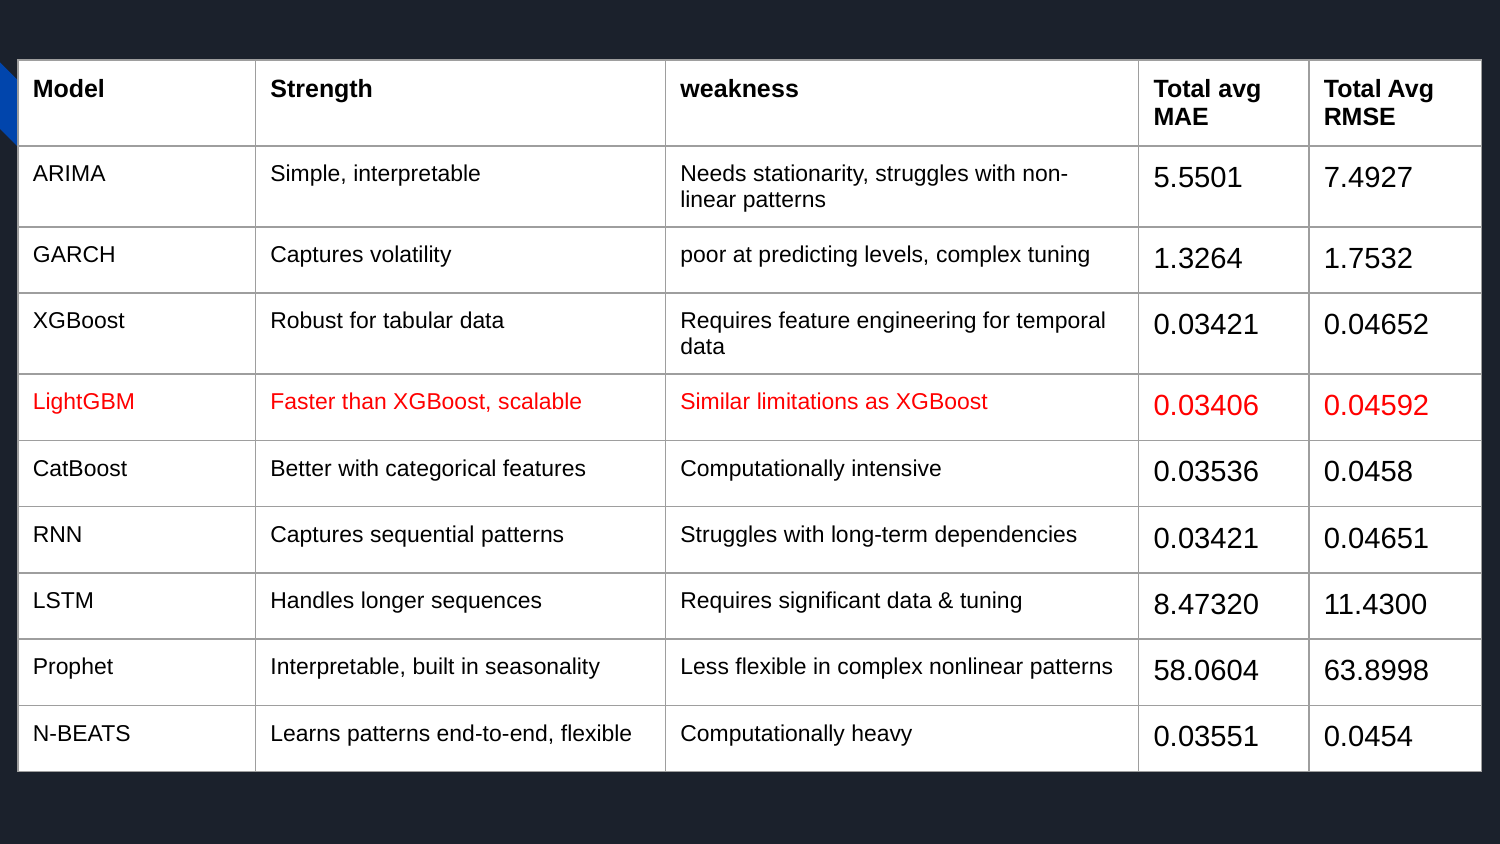

| Model | Strength | weakness | Total avg MAE | Total Avg RMSE |
| --- | --- | --- | --- | --- |
| ARIMA | Simple, interpretable | Needs stationarity, struggles with non-linear patterns | 5.5501 | 7.4927 |
| GARCH | Captures volatility | poor at predicting levels, complex tuning | 1.3264 | 1.7532 |
| XGBoost | Robust for tabular data | Requires feature engineering for temporal data | 0.03421 | 0.04652 |
| LightGBM | Faster than XGBoost, scalable | Similar limitations as XGBoost | 0.03406 | 0.04592 |
| CatBoost | Better with categorical features | Computationally intensive | 0.03536 | 0.0458 |
| RNN | Captures sequential patterns | Struggles with long-term dependencies | 0.03421 | 0.04651 |
| LSTM | Handles longer sequences | Requires significant data & tuning | 8.47320 | 11.4300 |
| Prophet | Interpretable, built in seasonality | Less flexible in complex nonlinear patterns | 58.0604 | 63.8998 |
| N-BEATS | Learns patterns end-to-end, flexible | Computationally heavy | 0.03551 | 0.0454 |